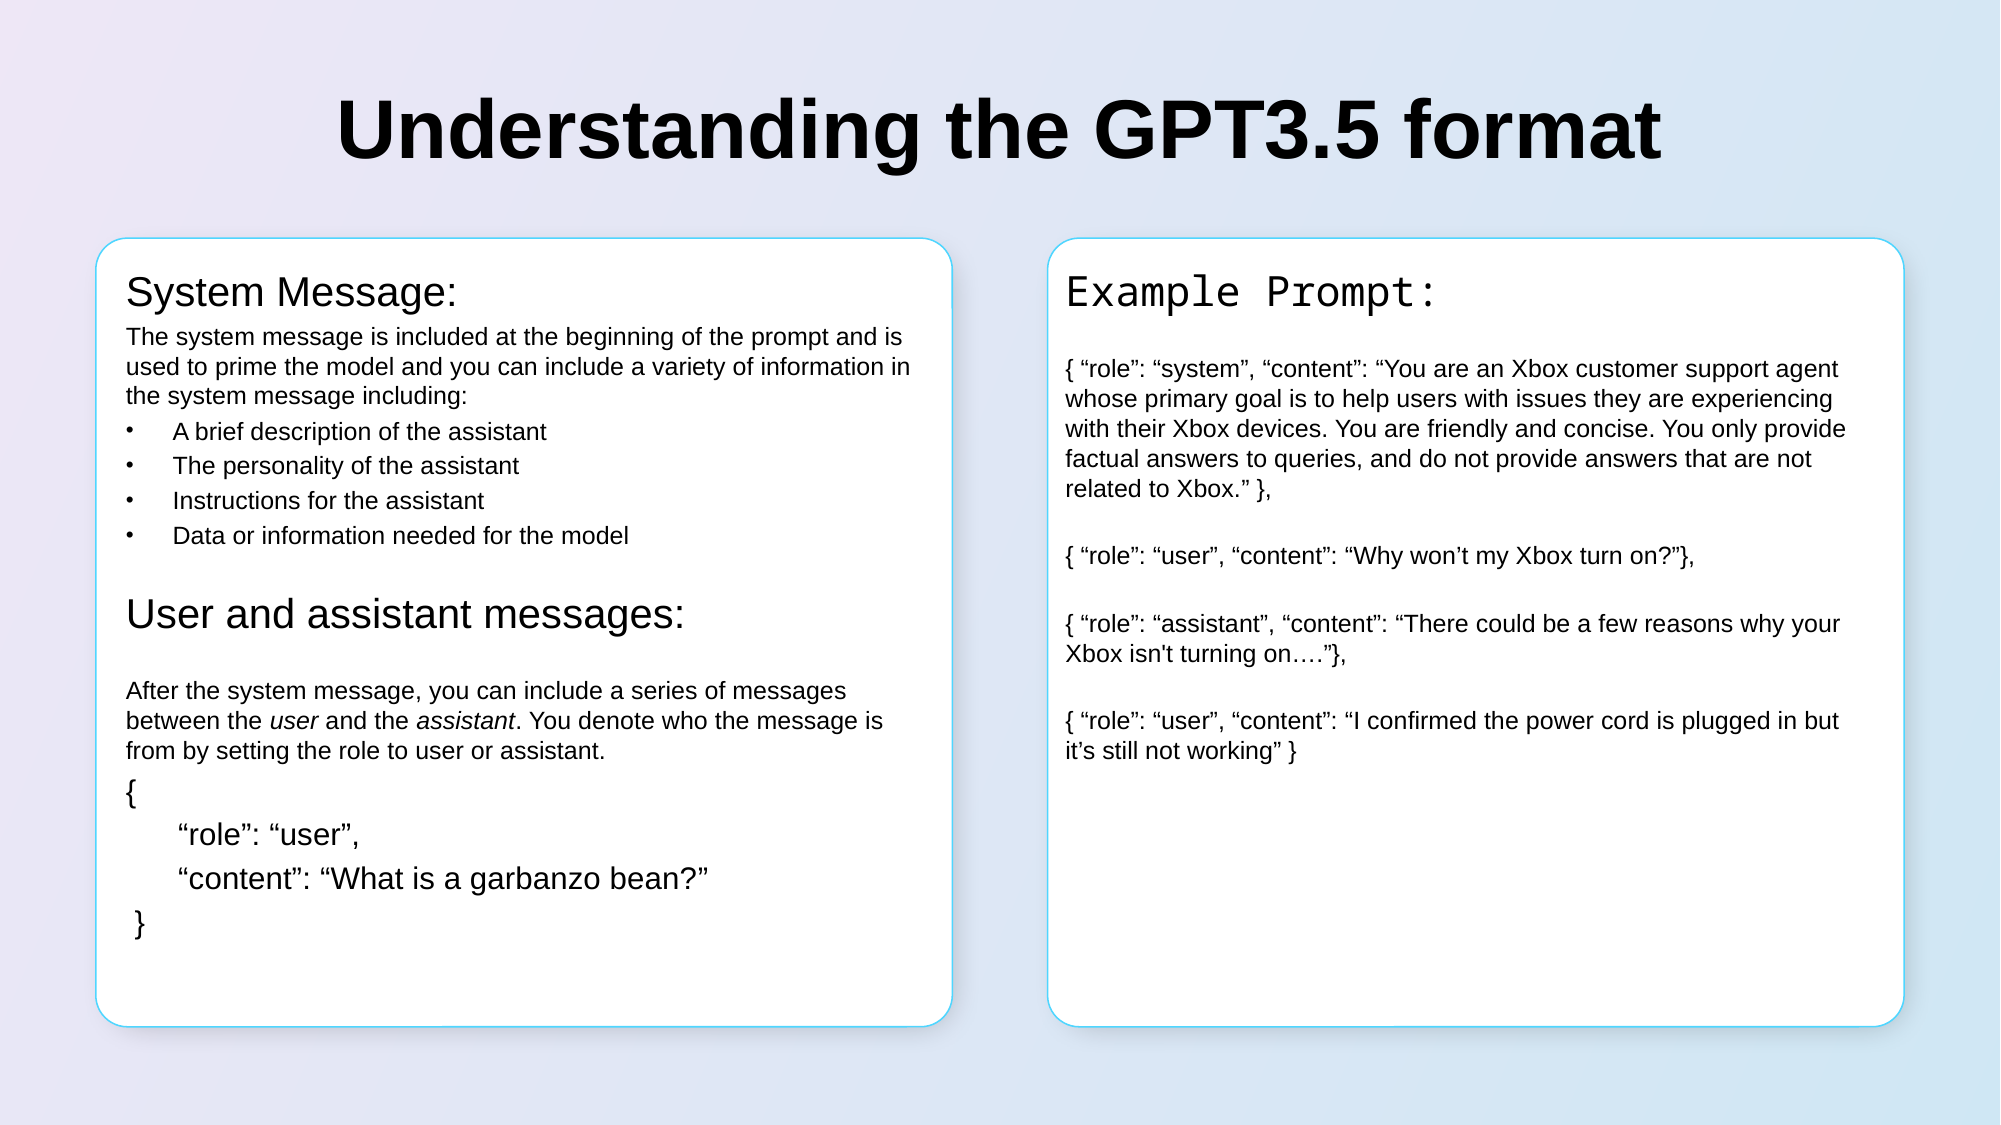

Understanding the GPT3.5 format

System Message:
The system message is included at the beginning of the prompt and is used to prime the model and you can include a variety of information in the system message including:
A brief description of the assistant
The personality of the assistant
Instructions for the assistant
Data or information needed for the model
User and assistant messages:
After the system message, you can include a series of messages
between the user and the assistant. You denote who the message is from by setting the role to user or assistant.
{
      “role”: “user”,
      “content”: “What is a garbanzo bean?”
 }

Example Prompt:
{ “role”: “system”, “content”: “You are an Xbox customer support agent whose primary goal is to help users with issues they are experiencing with their Xbox devices. You are friendly and concise. You only provide factual answers to queries, and do not provide answers that are not related to Xbox.” },
{ “role”: “user”, “content”: “Why won’t my Xbox turn on?”},
{ “role”: “assistant”, “content”: “There could be a few reasons why your Xbox isn't turning on….”},
{ “role”: “user”, “content”: “I confirmed the power cord is plugged in but it’s still not working” }